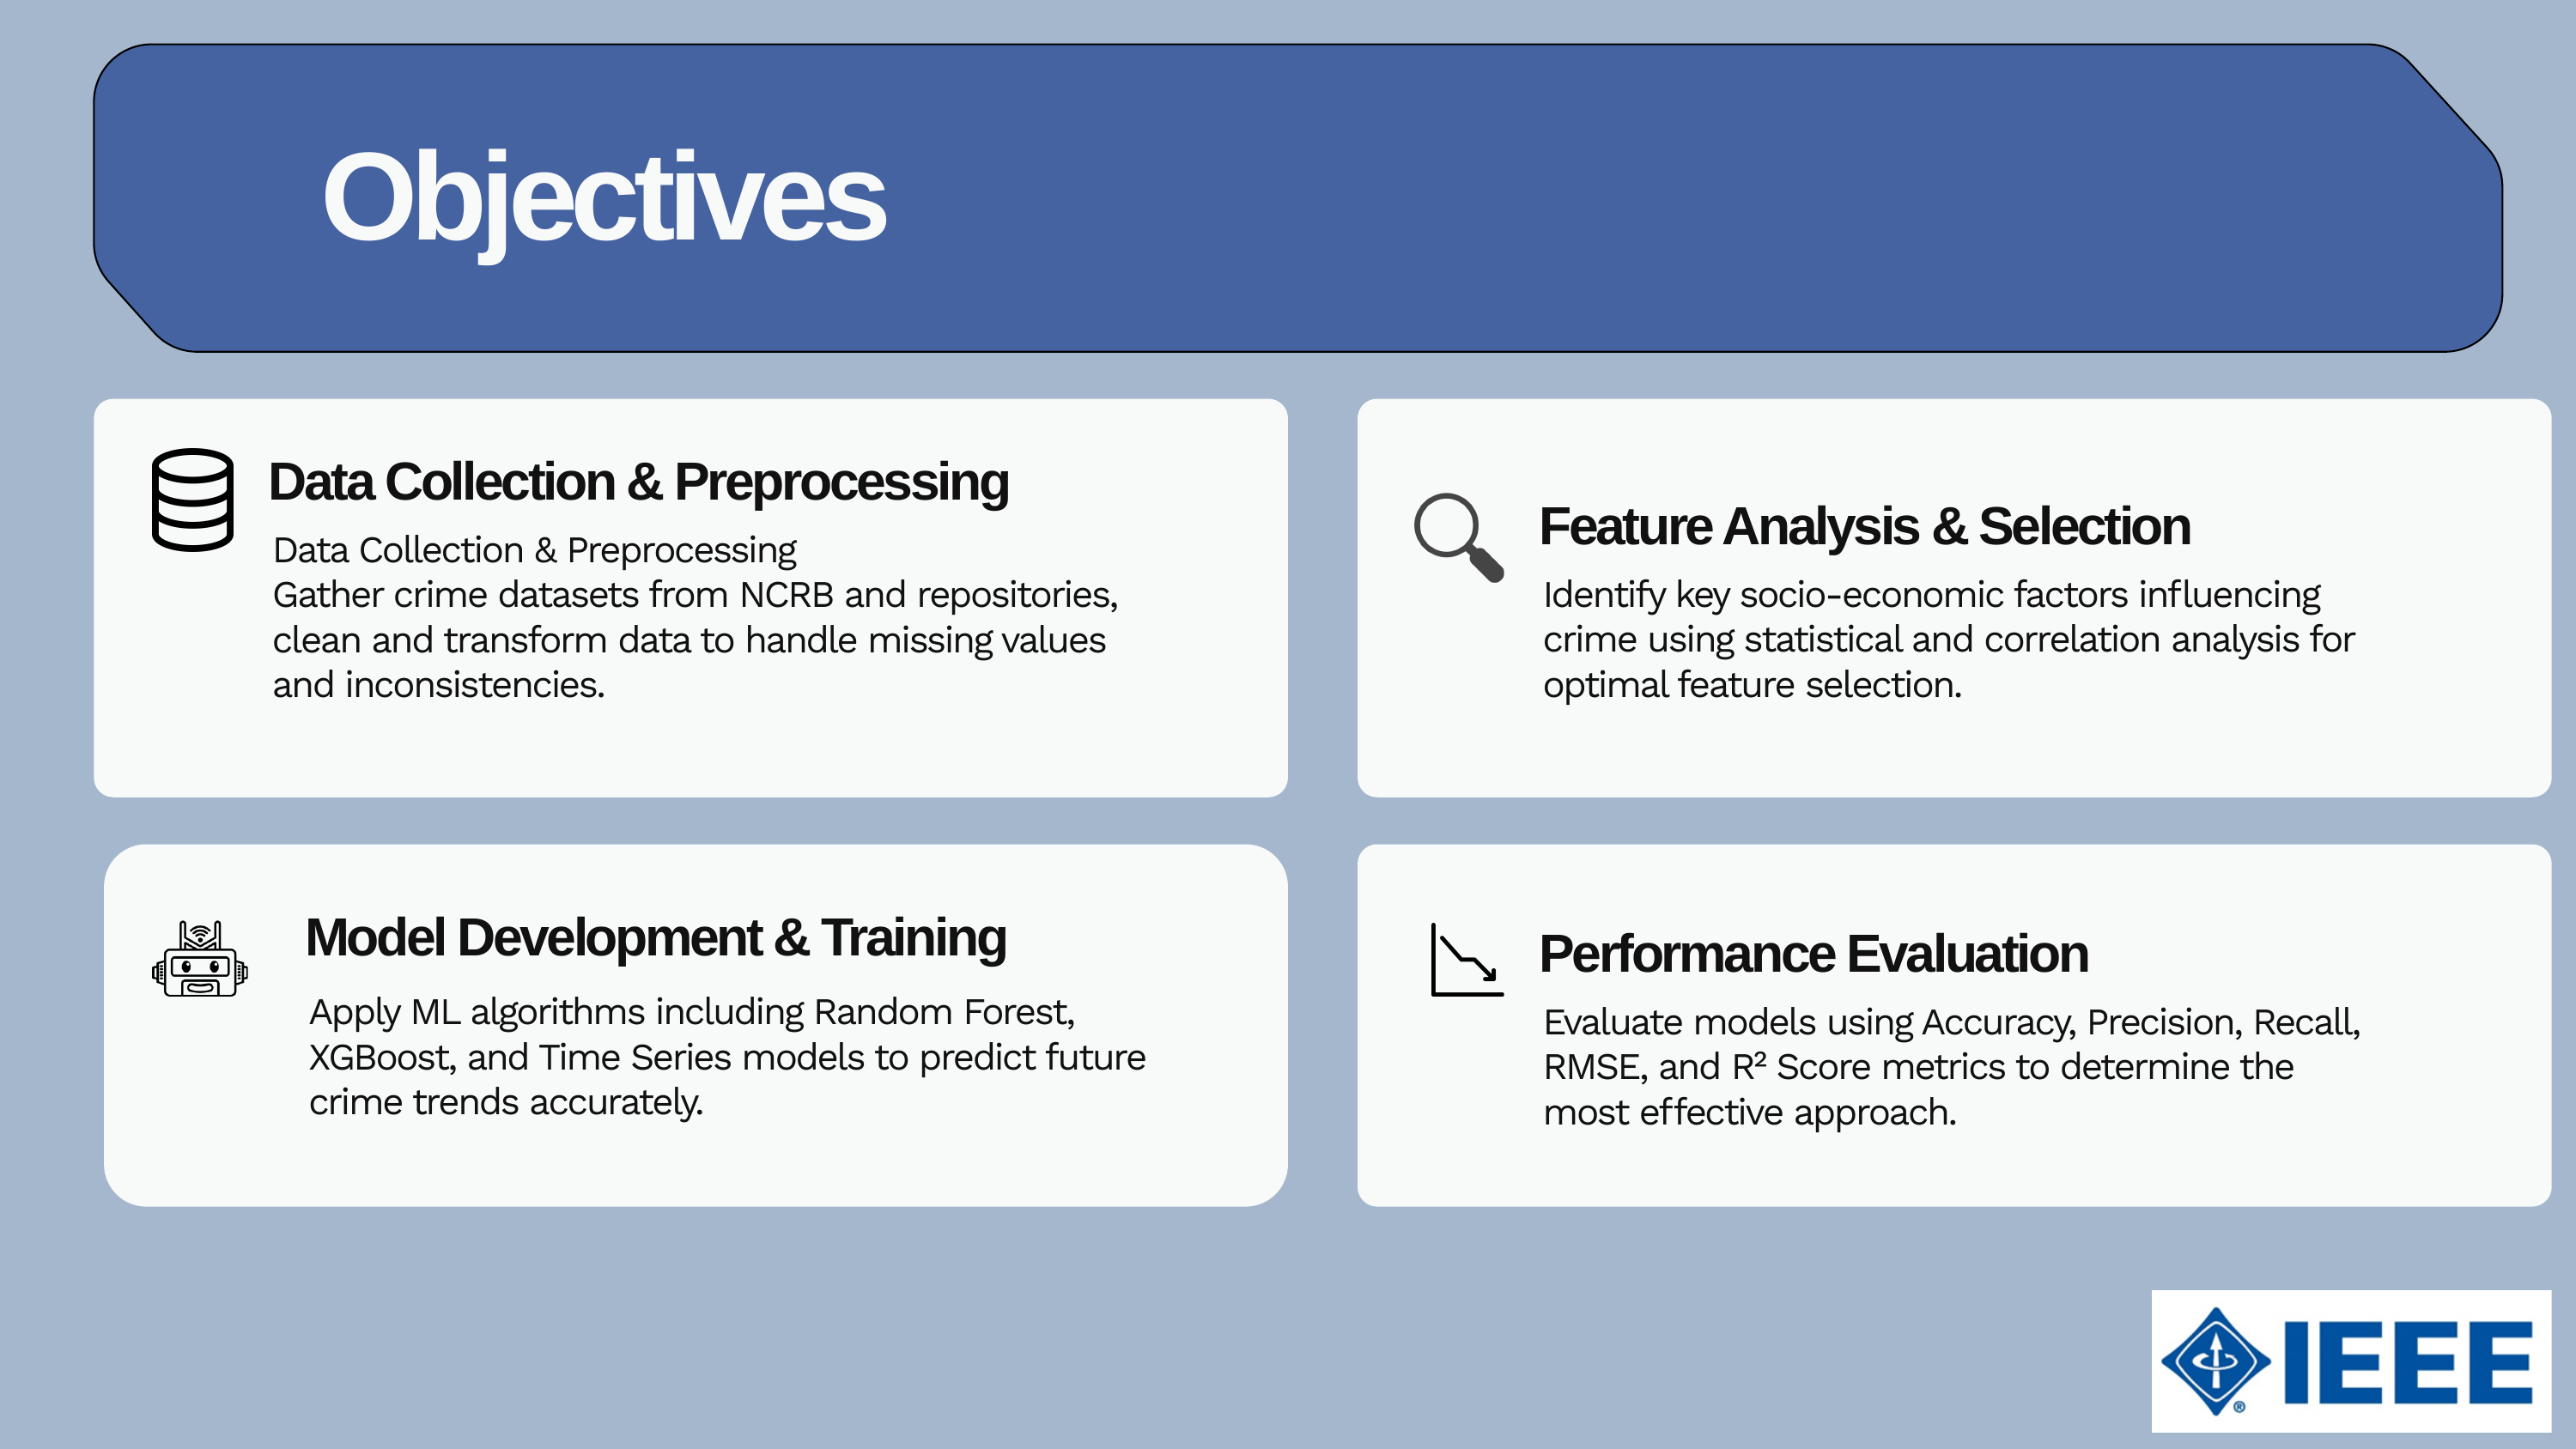

Objectives

Data Collection & Preprocessing
Data Collection & Preprocessing
Gather crime datasets from NCRB and repositories, clean and transform data to handle missing values and inconsistencies.

Feature Analysis & Selection
Identify key socio-economic factors influencing crime using statistical and correlation analysis for optimal feature selection.

Model Development & Training
Apply ML algorithms including Random Forest, XGBoost, and Time Series models to predict future crime trends accurately.

Performance Evaluation
Evaluate models using Accuracy, Precision, Recall, RMSE, and R² Score metrics to determine the most effective approach.